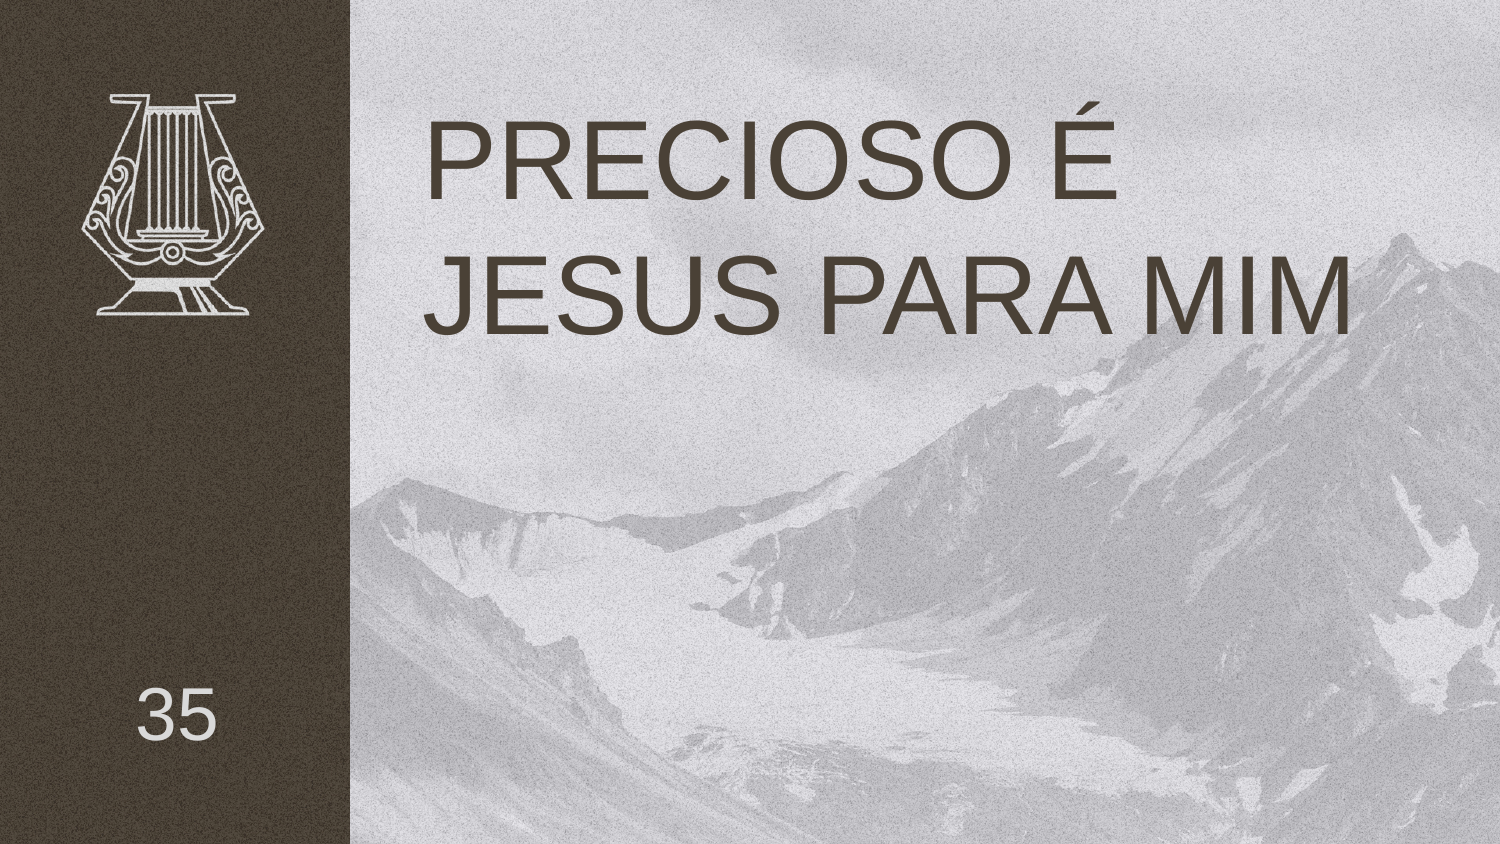

# PRECIOSO É JESUS PARA MIM
35